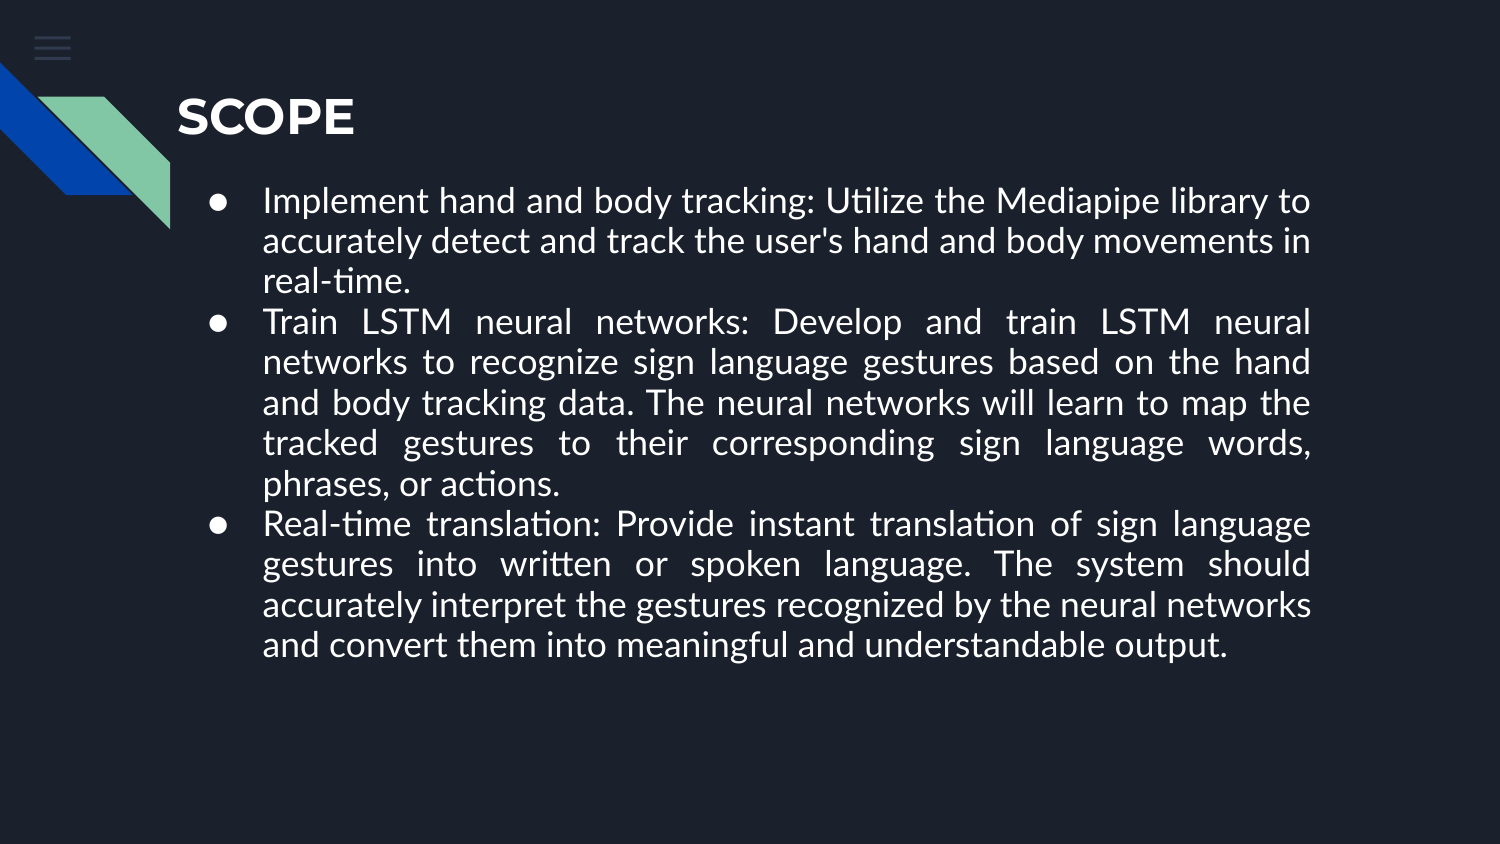

# SCOPE
Implement hand and body tracking: Utilize the Mediapipe library to accurately detect and track the user's hand and body movements in real-time.
Train LSTM neural networks: Develop and train LSTM neural networks to recognize sign language gestures based on the hand and body tracking data. The neural networks will learn to map the tracked gestures to their corresponding sign language words, phrases, or actions.
Real-time translation: Provide instant translation of sign language gestures into written or spoken language. The system should accurately interpret the gestures recognized by the neural networks and convert them into meaningful and understandable output.